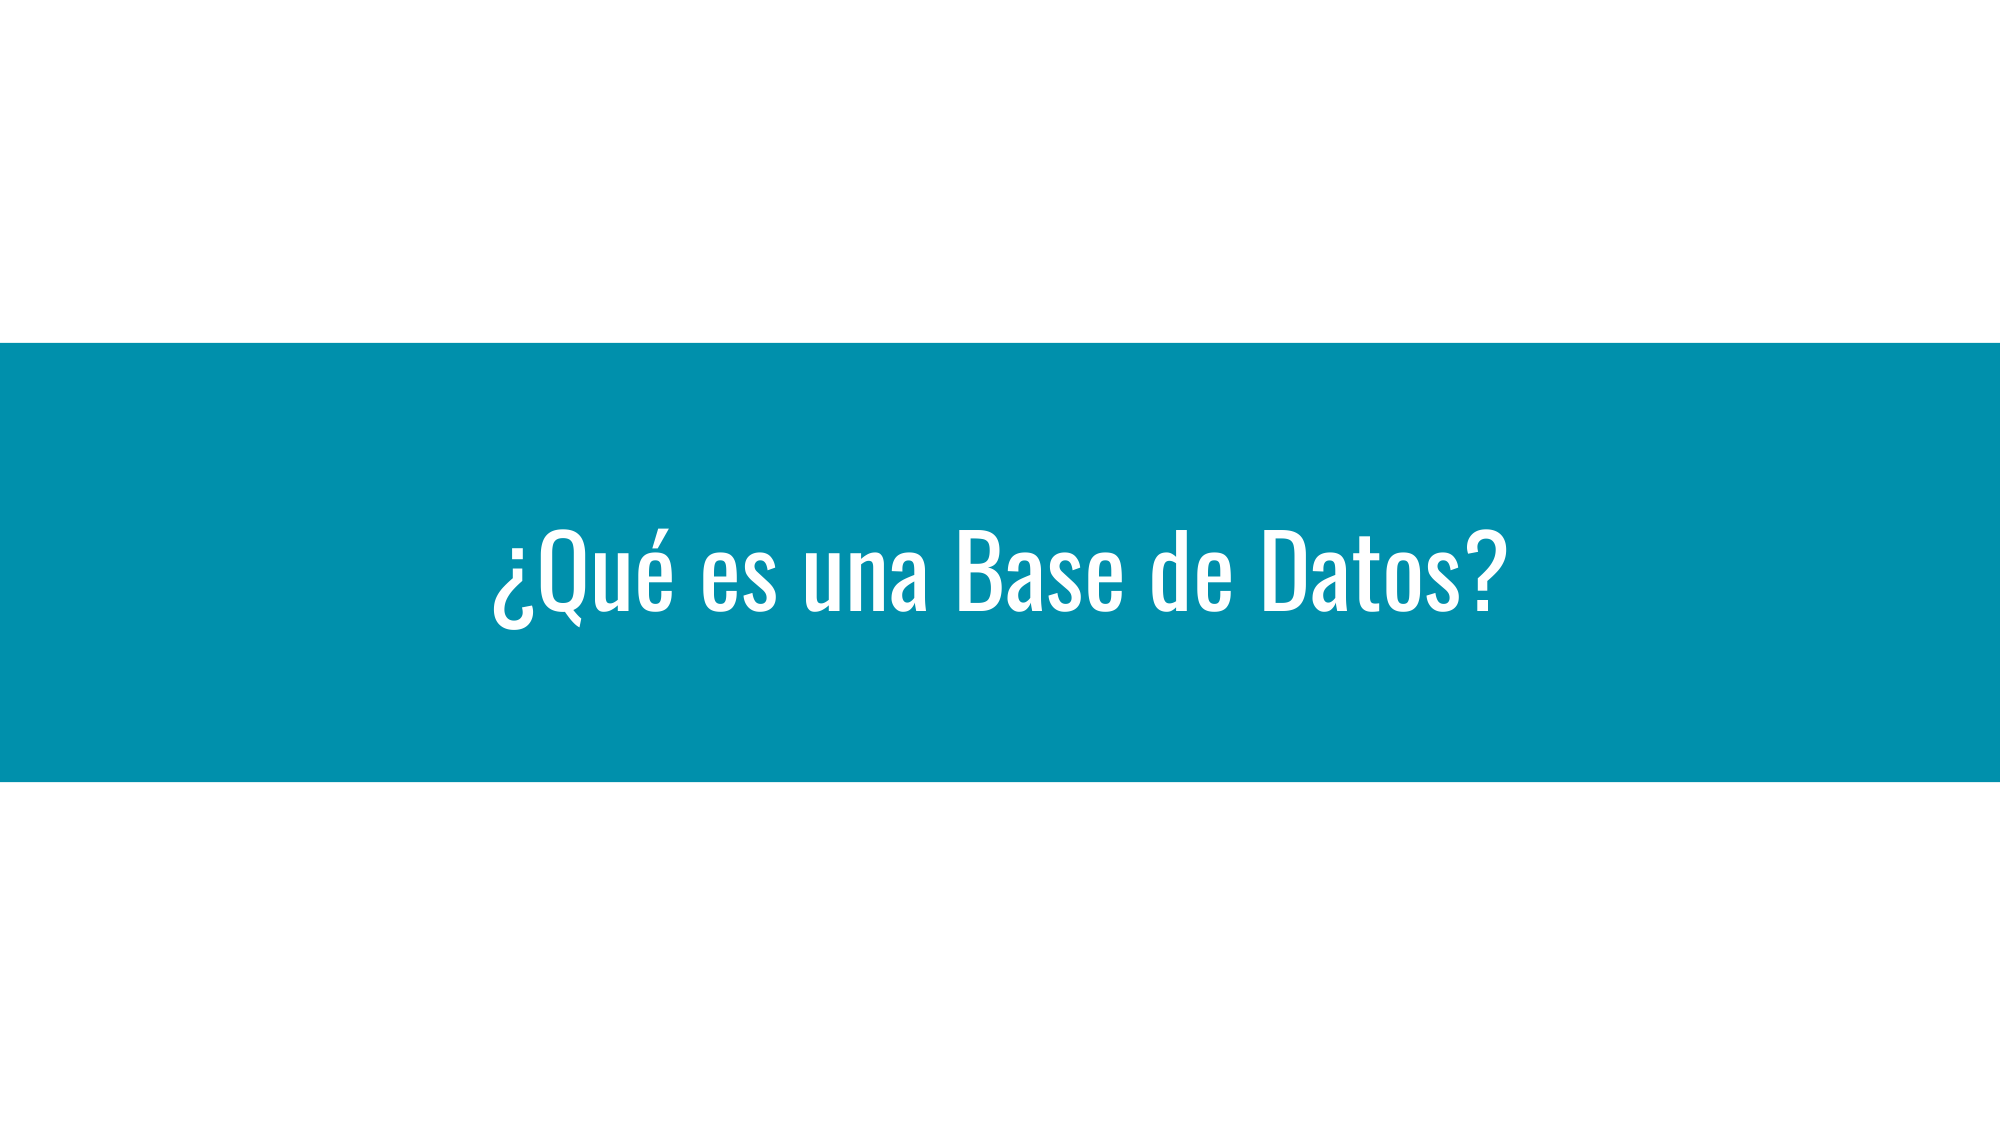

# ¿Qué es una Base de Datos?